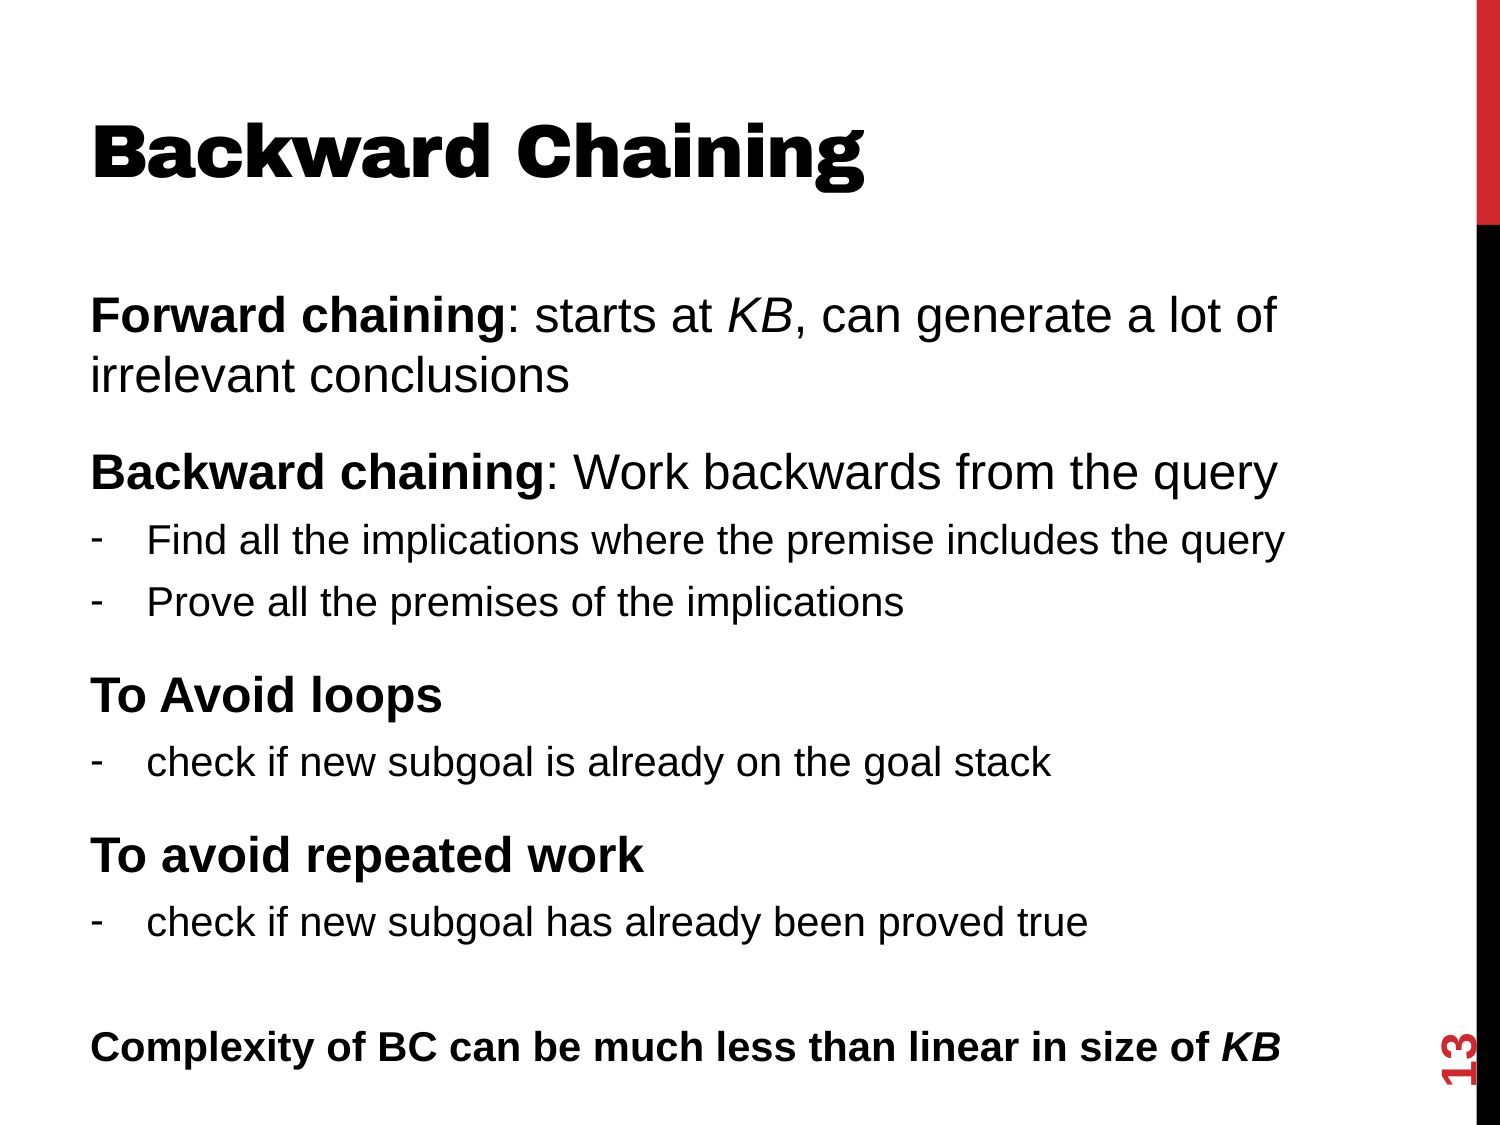

# Backward Chaining
Forward chaining: starts at KB, can generate a lot of irrelevant conclusions
Backward chaining: Work backwards from the query
Find all the implications where the premise includes the query
Prove all the premises of the implications
To Avoid loops
check if new subgoal is already on the goal stack
To avoid repeated work
check if new subgoal has already been proved true

Complexity of BC can be much less than linear in size of KB
13